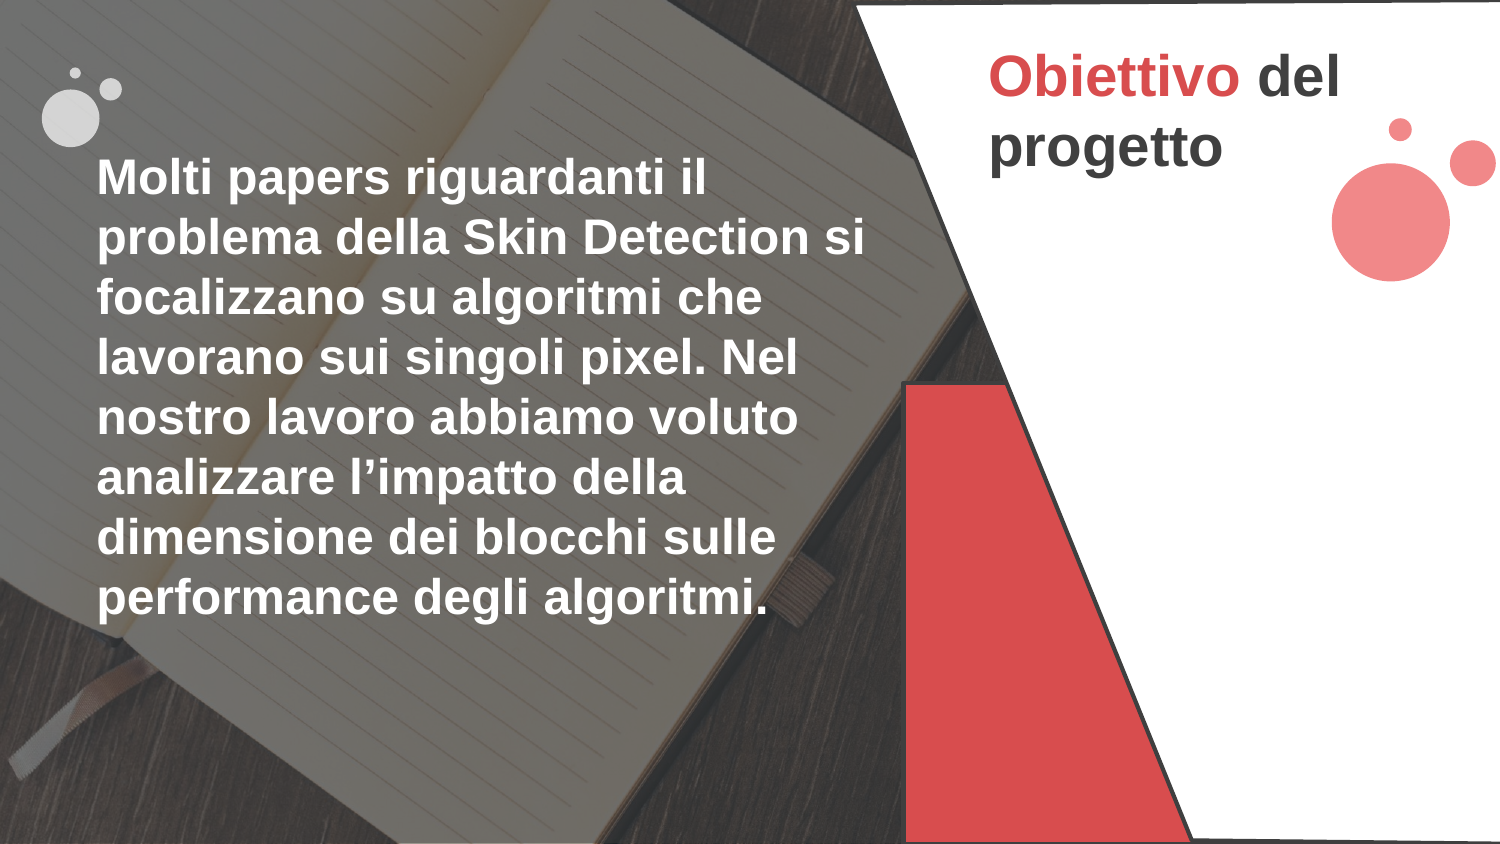

Obiettivo del progetto

Molti papers riguardanti il problema della Skin Detection si focalizzano su algoritmi che lavorano sui singoli pixel. Nel nostro lavoro abbiamo voluto analizzare l’impatto della dimensione dei blocchi sulle performance degli algoritmi.